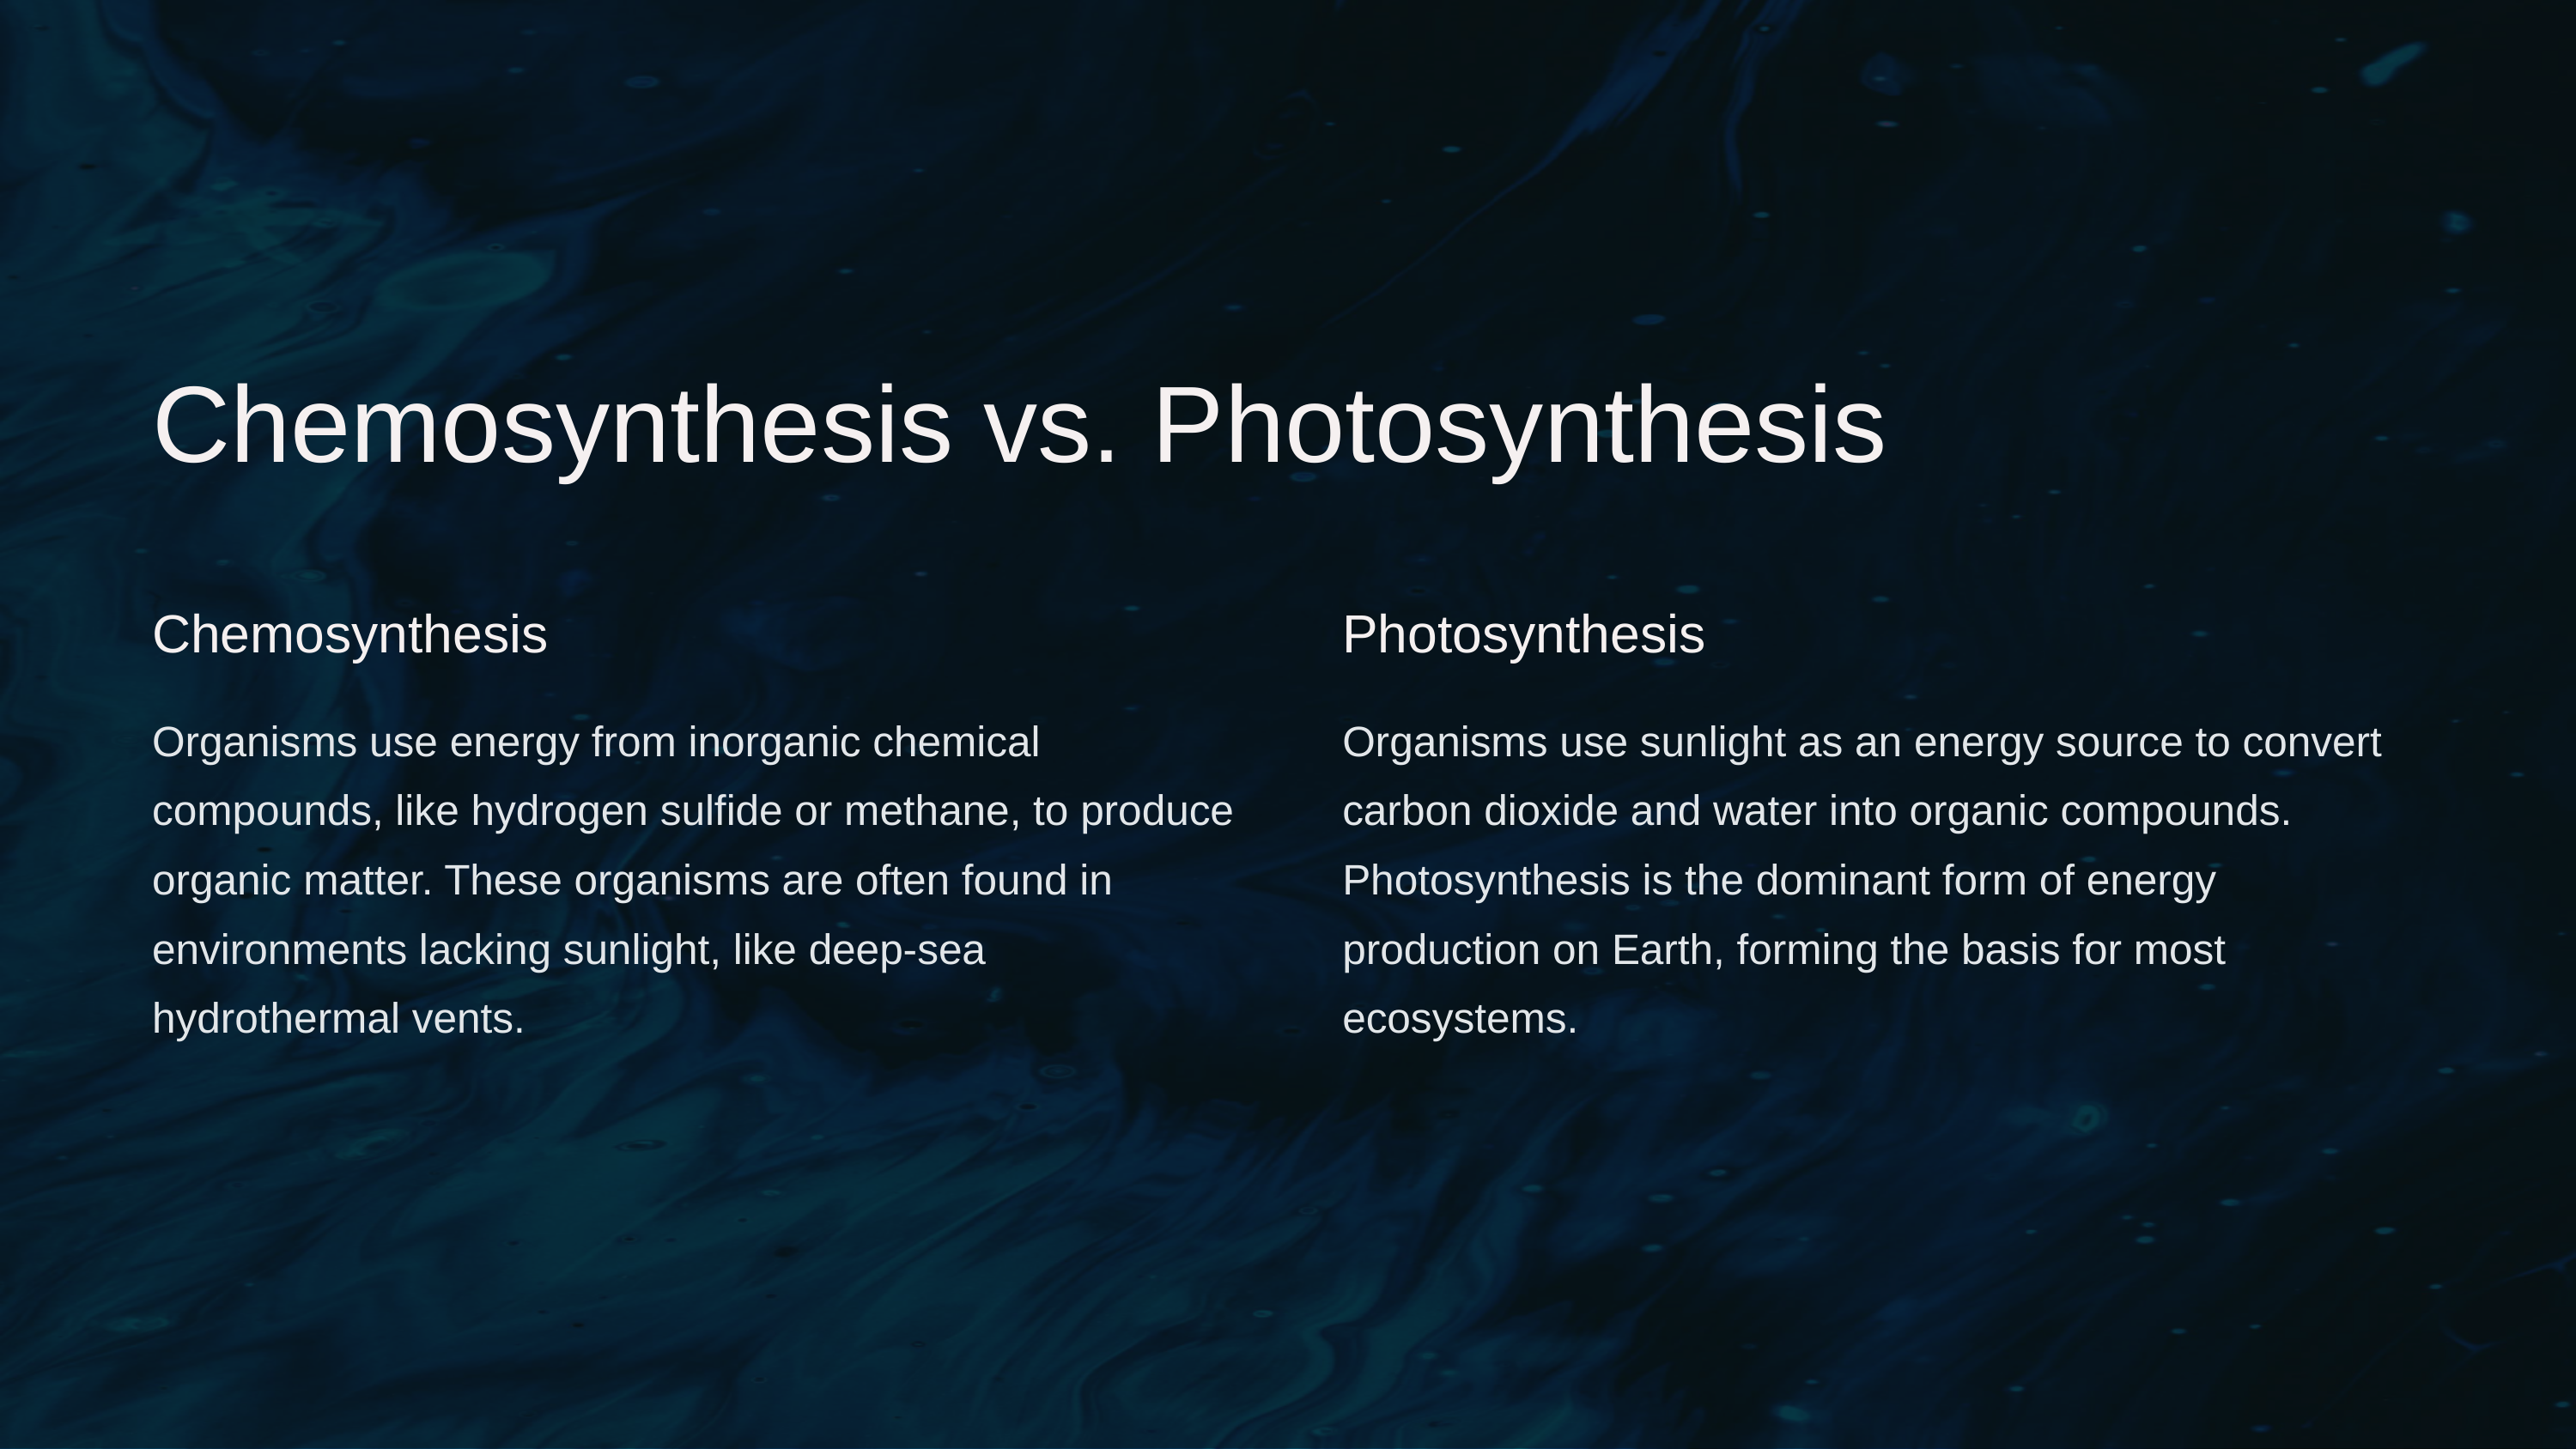

Chemosynthesis vs. Photosynthesis
Chemosynthesis
Photosynthesis
Organisms use energy from inorganic chemical compounds, like hydrogen sulfide or methane, to produce organic matter. These organisms are often found in environments lacking sunlight, like deep-sea hydrothermal vents.
Organisms use sunlight as an energy source to convert carbon dioxide and water into organic compounds. Photosynthesis is the dominant form of energy production on Earth, forming the basis for most ecosystems.